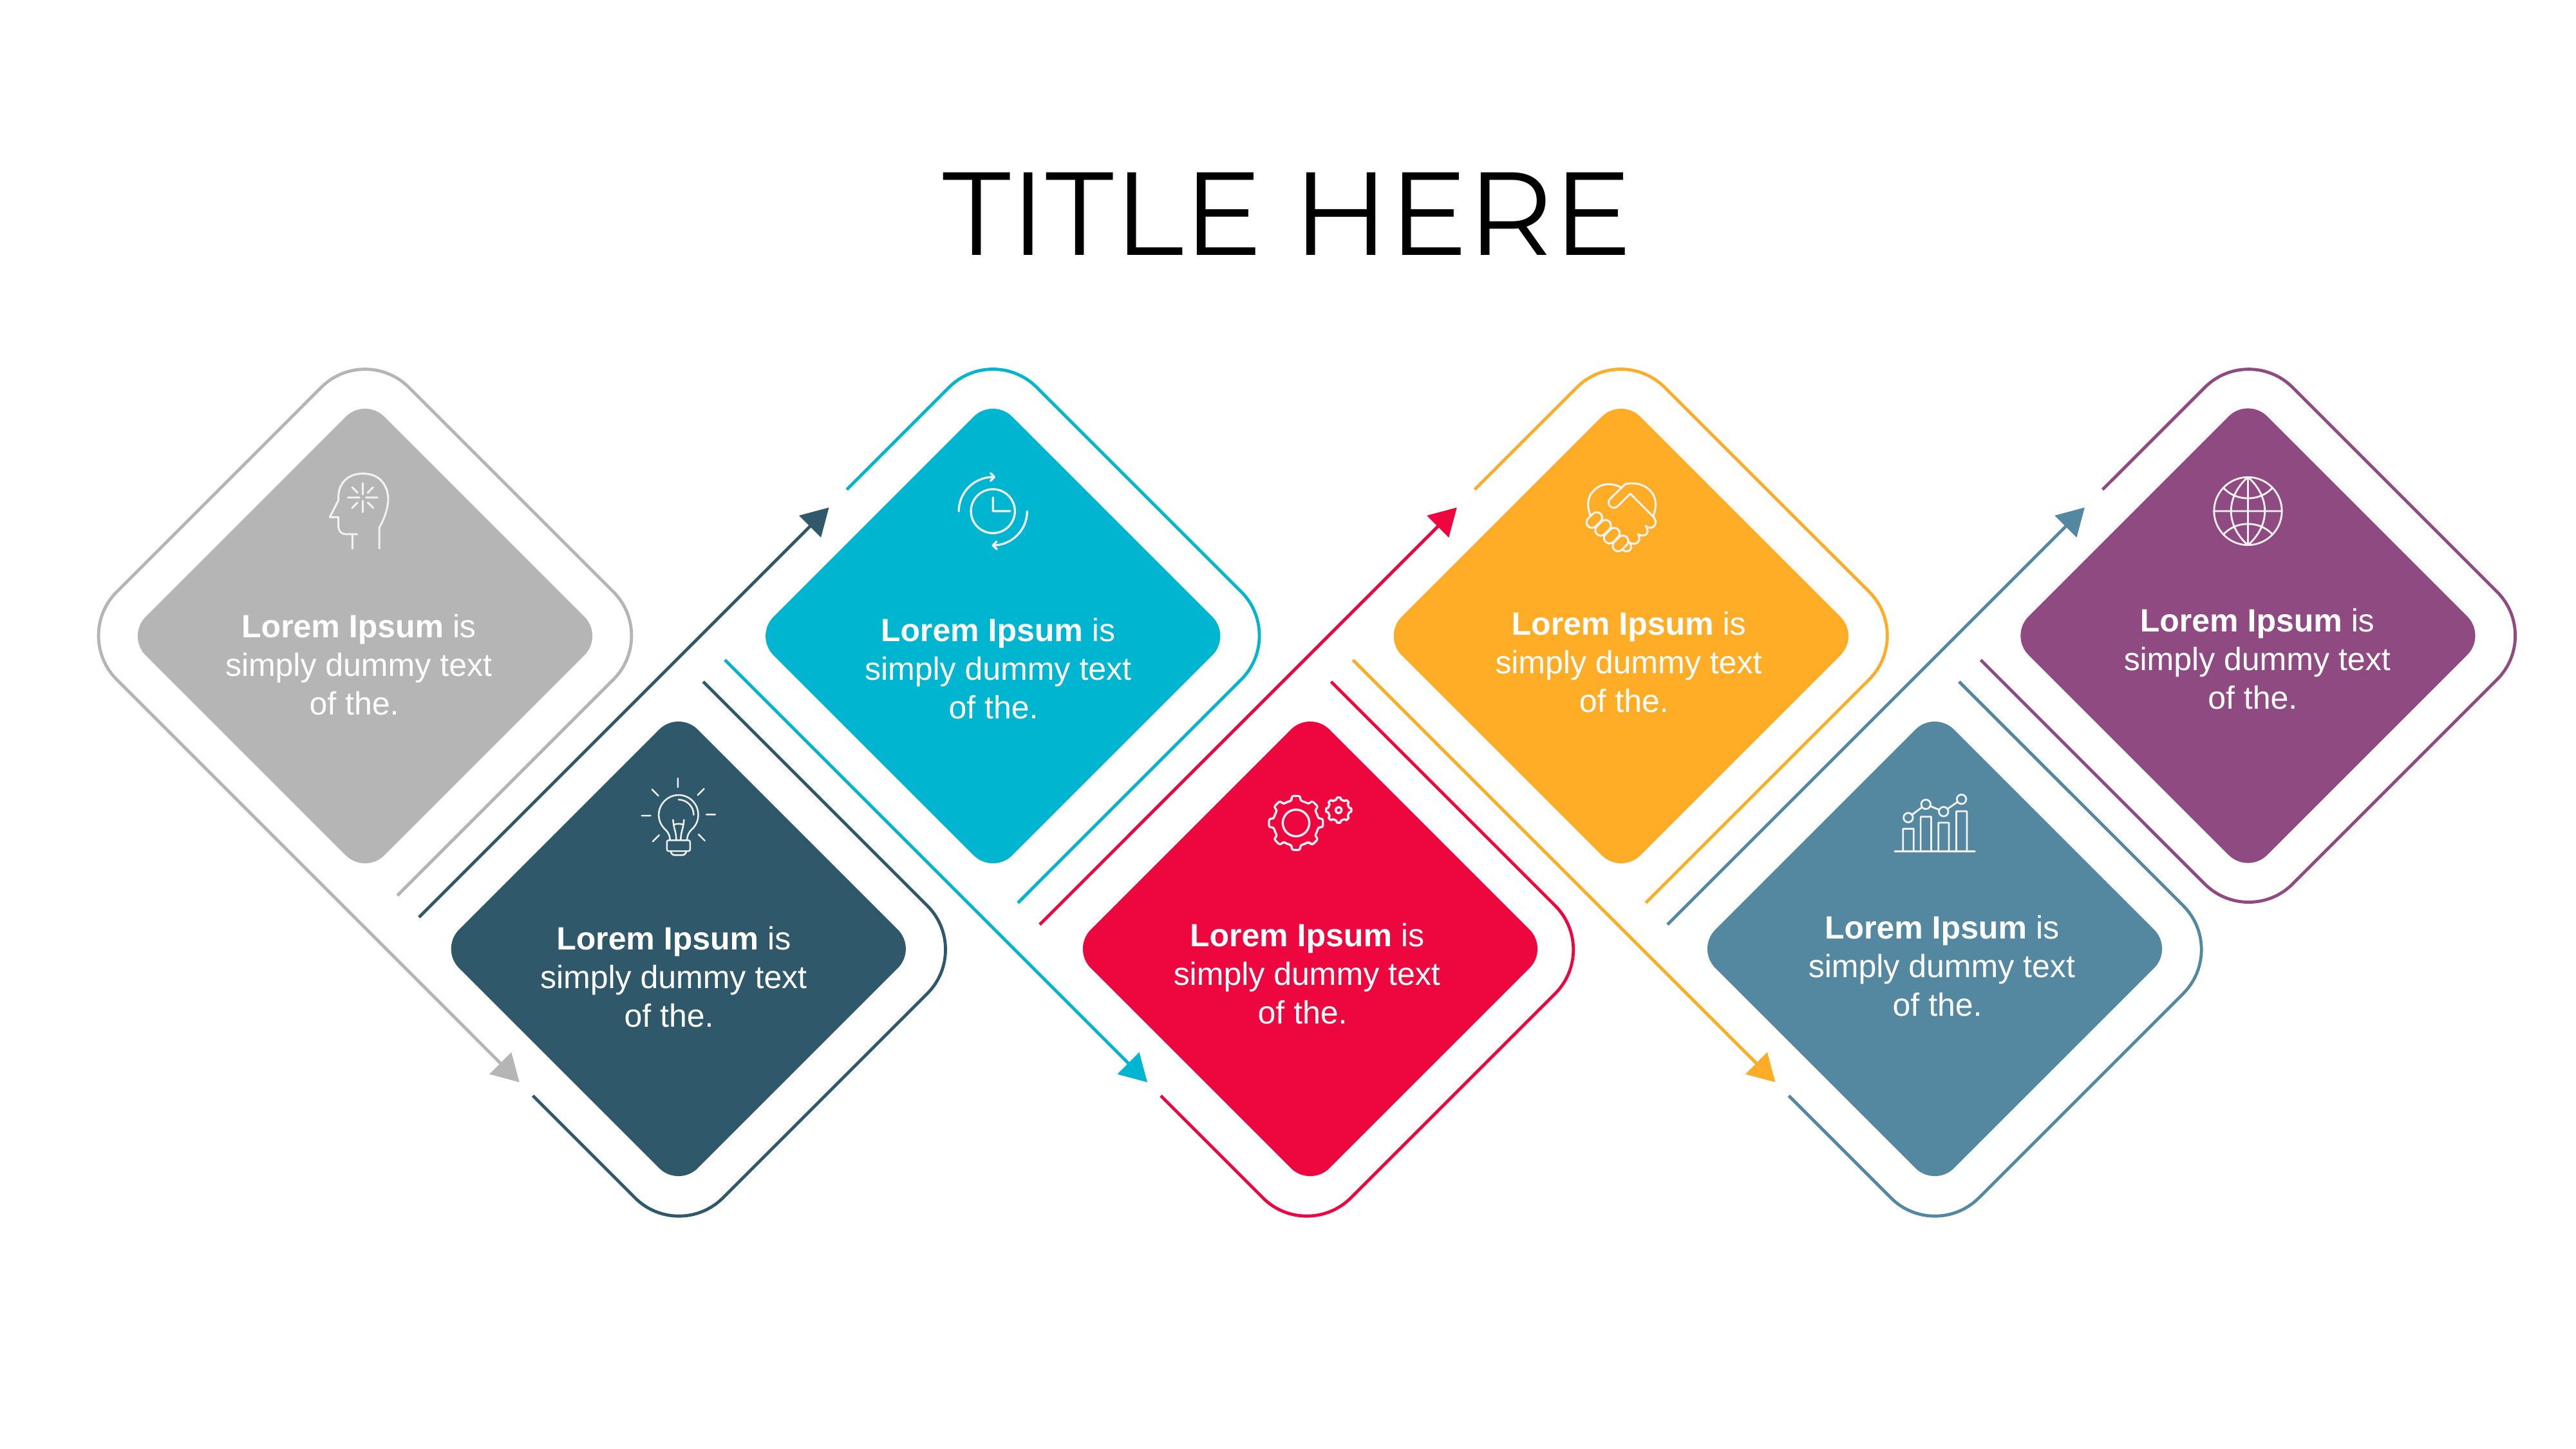

# TITLE HERE

Lorem Ipsum is simply dummy text of the.
Lorem Ipsum is simply dummy text of the.
Lorem Ipsum is simply dummy text of the.
Lorem Ipsum is simply dummy text of the.

Lorem Ipsum is simply dummy text of the.
Lorem Ipsum is simply dummy text of the.
Lorem Ipsum is simply dummy text of the.